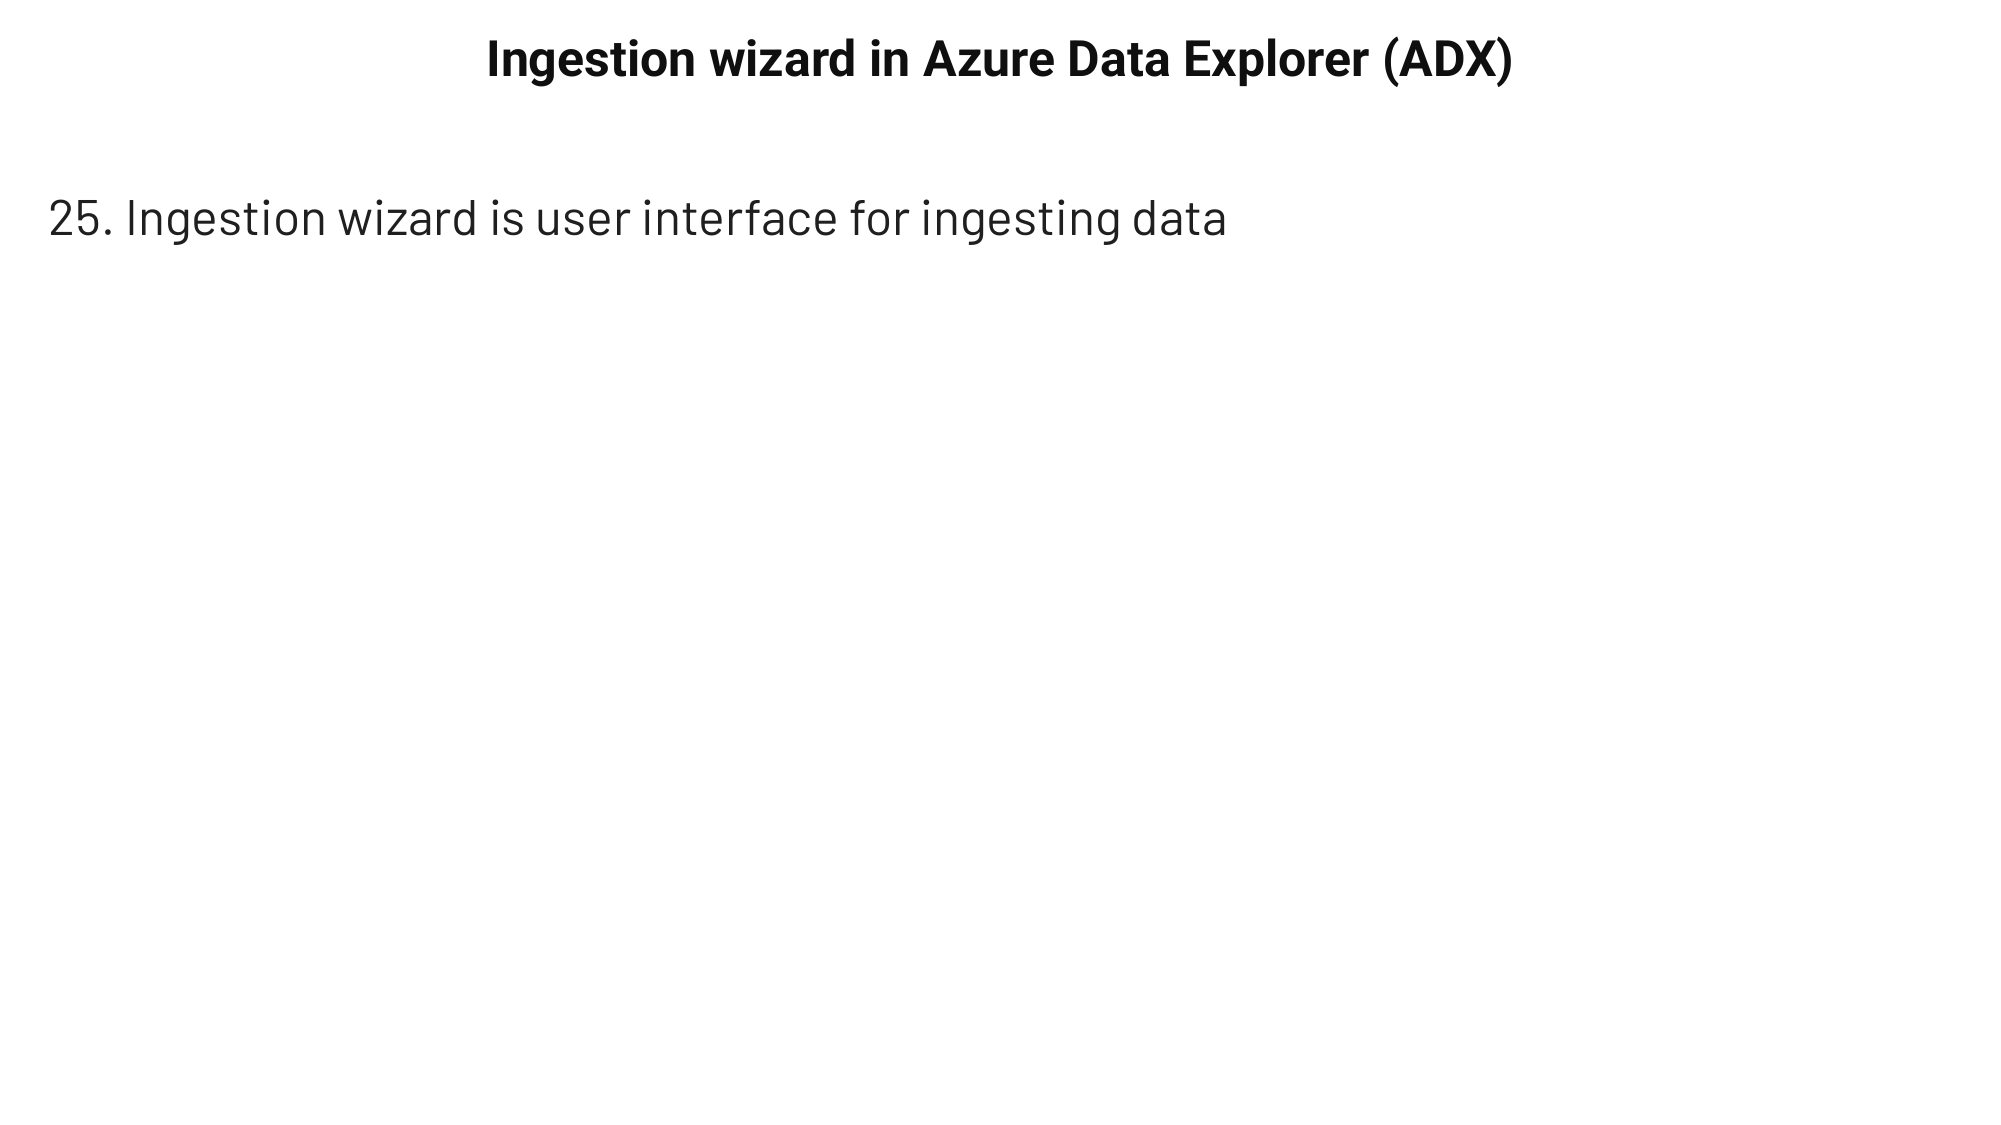

Ingestion wizard in Azure Data Explorer (ADX)

25. Ingestion wizard is user interface for ingesting data